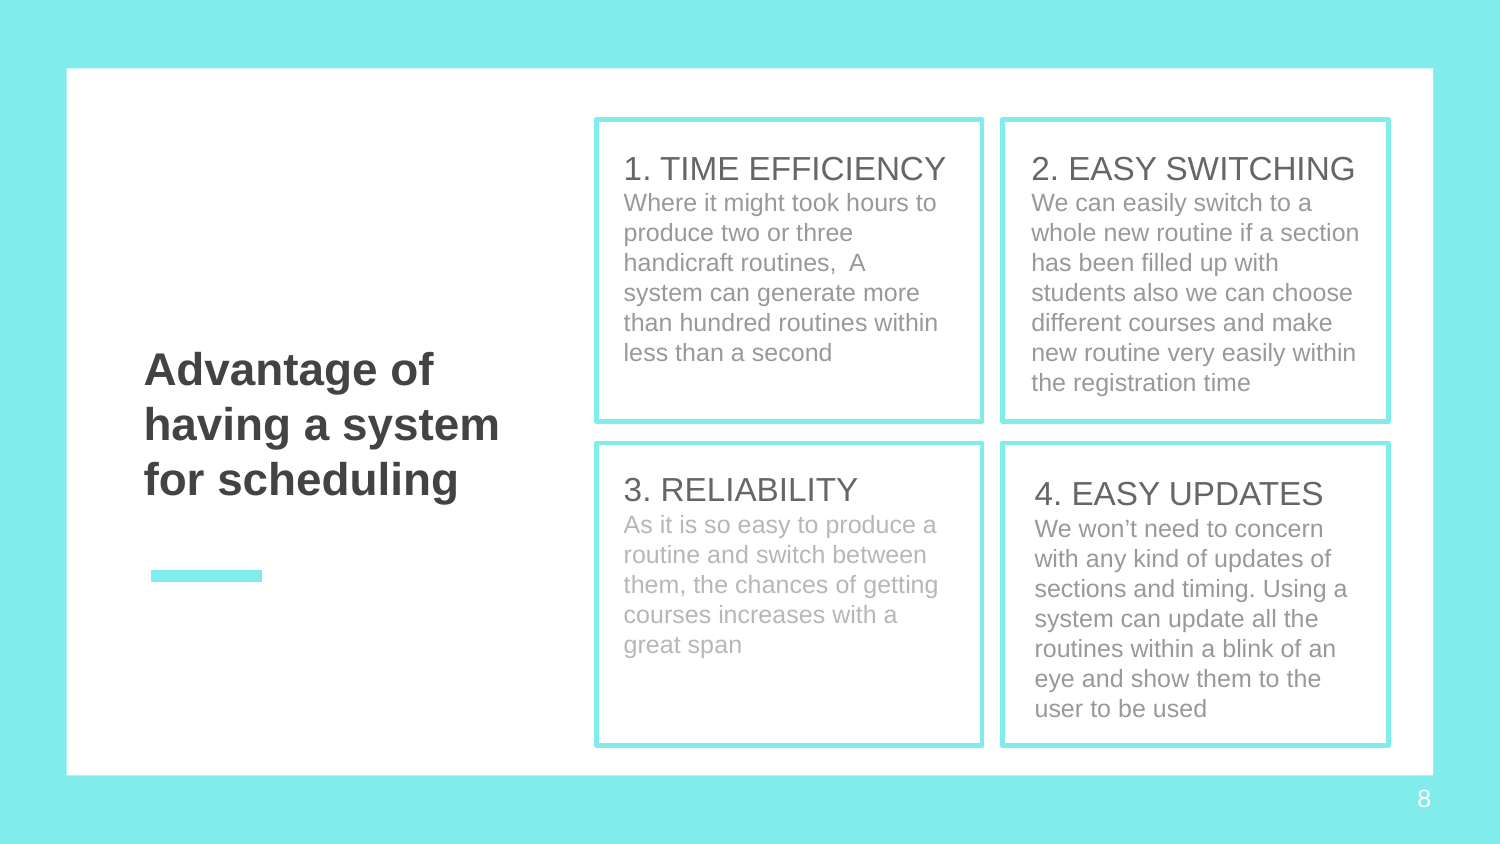

1. TIME EFFICIENCY
Where it might took hours to produce two or three handicraft routines,  A system can generate more than hundred routines within less than a second
2. EASY SWITCHING
We can easily switch to a whole new routine if a section has been filled up with students also we can choose different courses and make new routine very easily within the registration time
# Advantage of having a system for scheduling

3. RELIABILITY
As it is so easy to produce a routine and switch between them, the chances of getting courses increases with a great span
4. EASY UPDATES
We won’t need to concern with any kind of updates of sections and timing. Using a system can update all the routines within a blink of an eye and show them to the user to be used
8